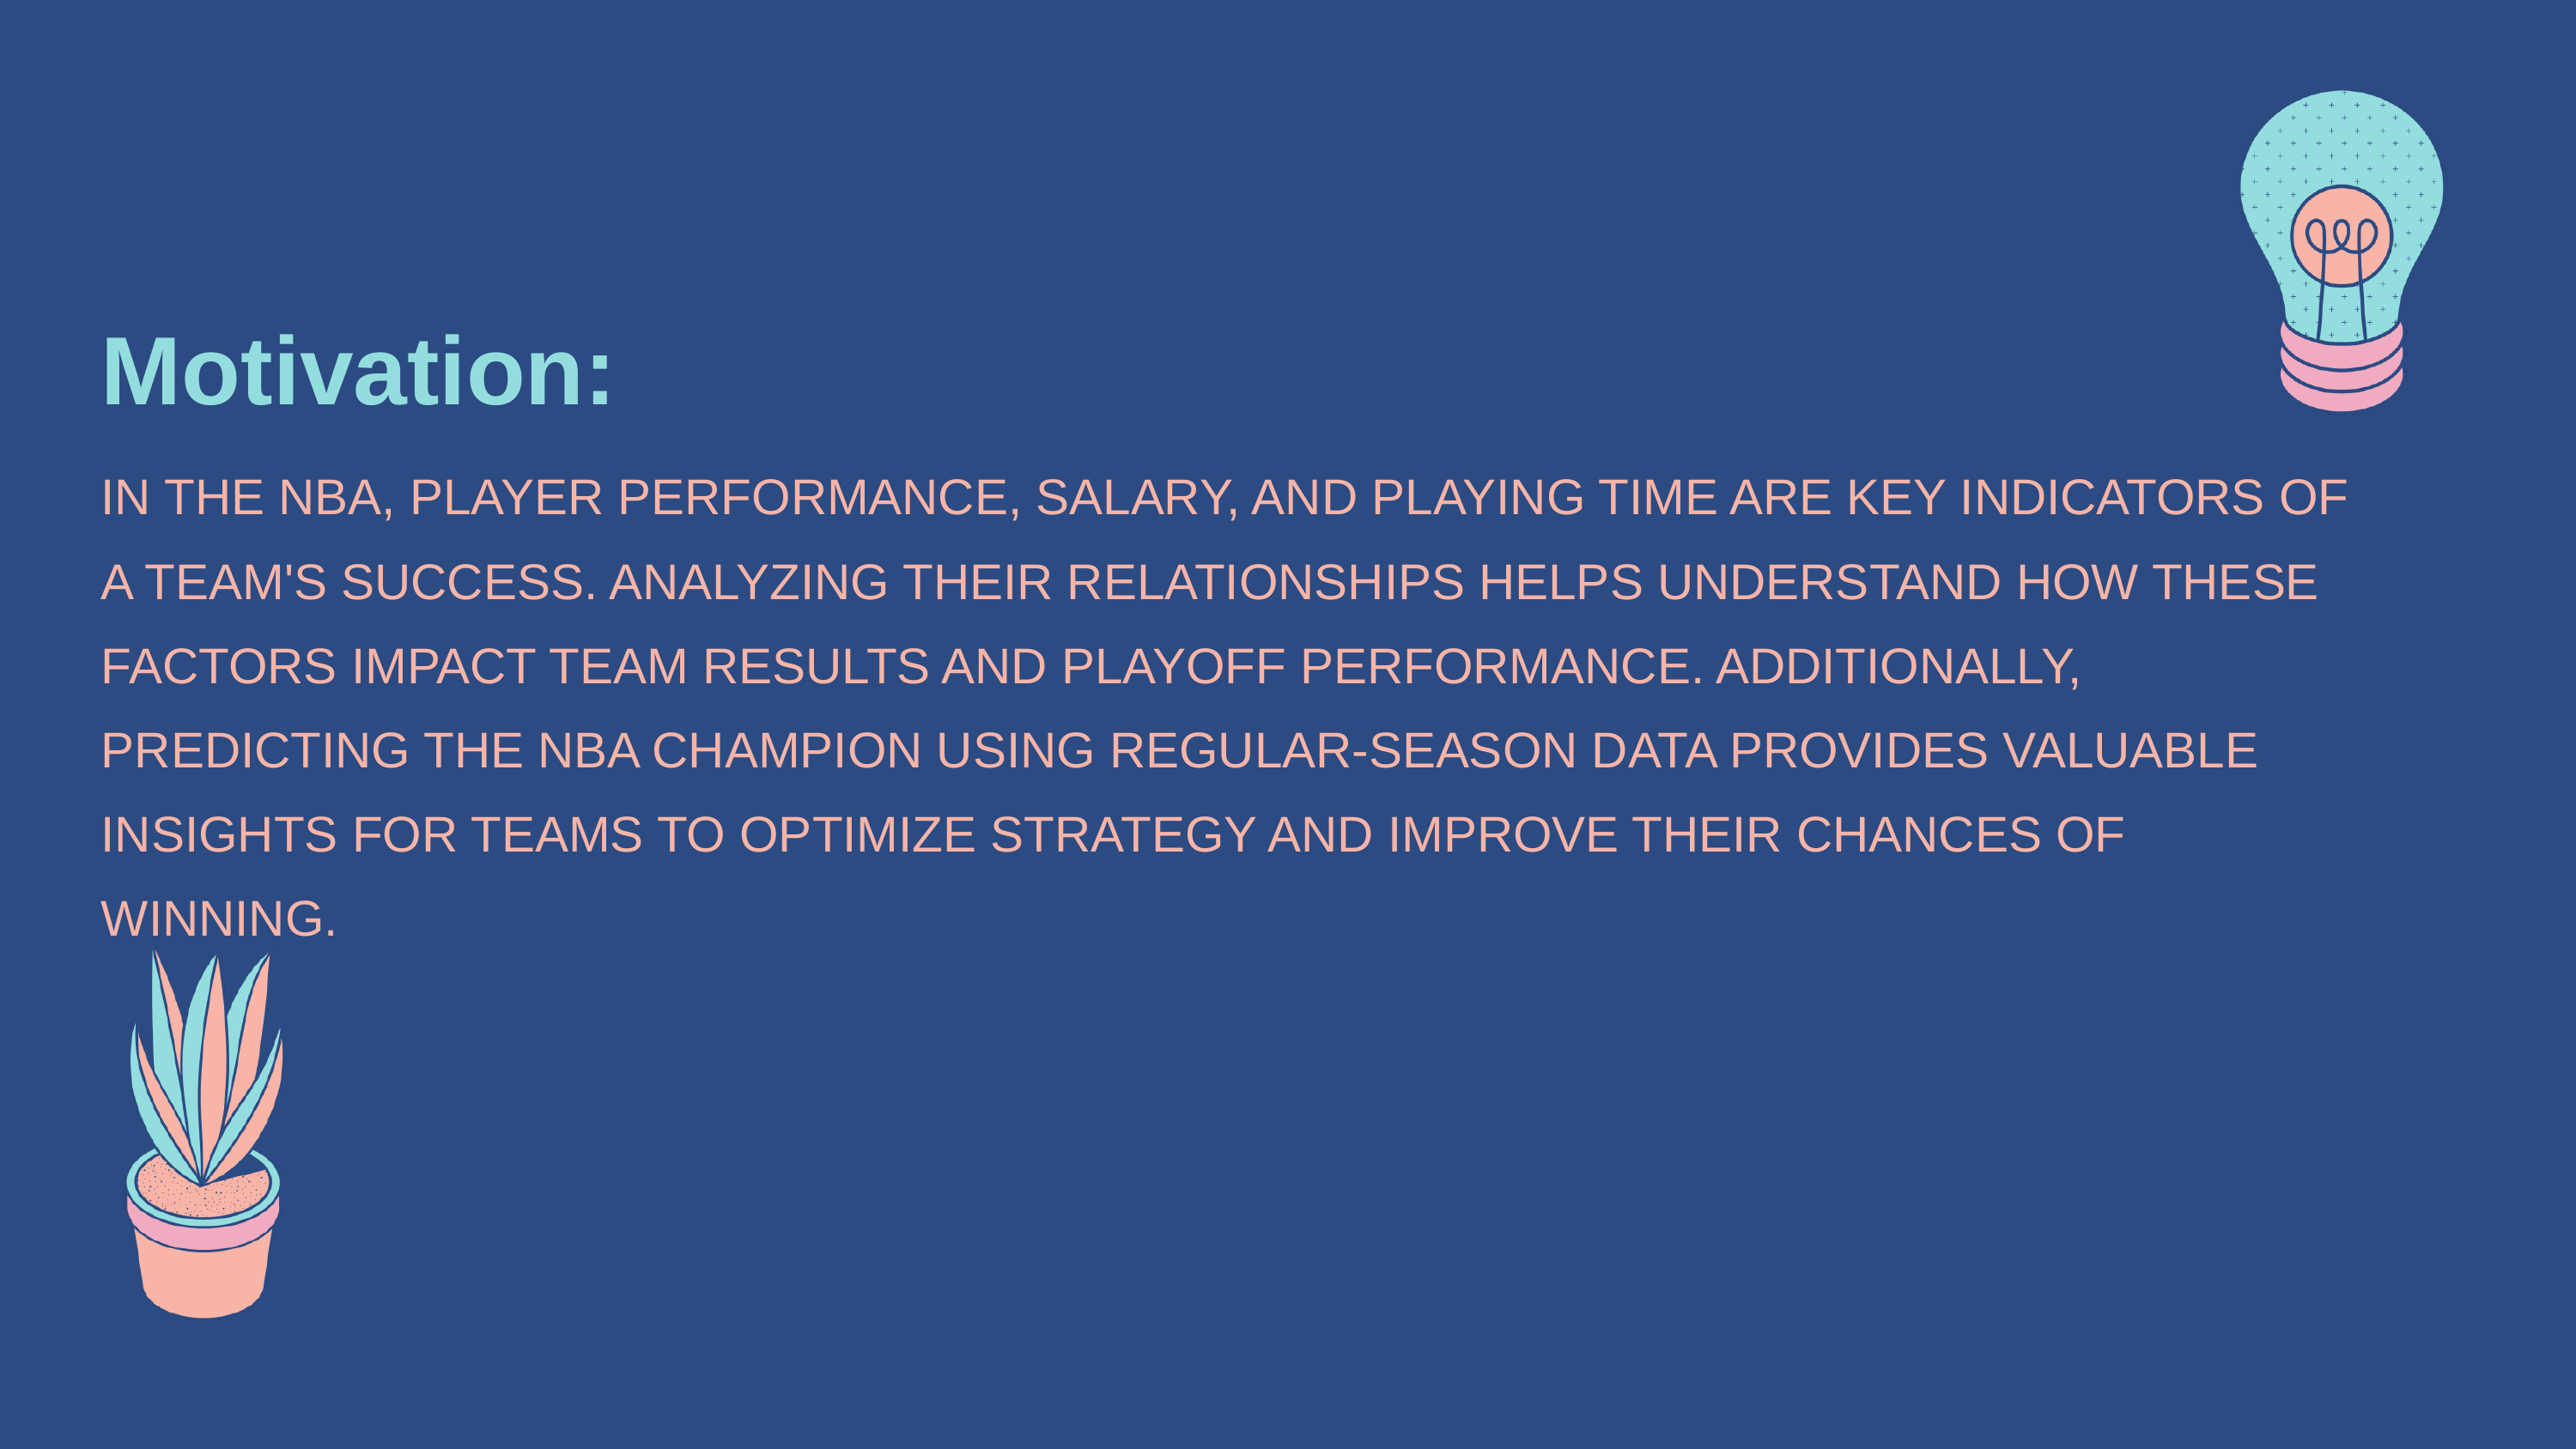

Motivation:
IN THE NBA, PLAYER PERFORMANCE, SALARY, AND PLAYING TIME ARE KEY INDICATORS OF A TEAM'S SUCCESS. ANALYZING THEIR RELATIONSHIPS HELPS UNDERSTAND HOW THESE FACTORS IMPACT TEAM RESULTS AND PLAYOFF PERFORMANCE. ADDITIONALLY, PREDICTING THE NBA CHAMPION USING REGULAR-SEASON DATA PROVIDES VALUABLE INSIGHTS FOR TEAMS TO OPTIMIZE STRATEGY AND IMPROVE THEIR CHANCES OF WINNING.